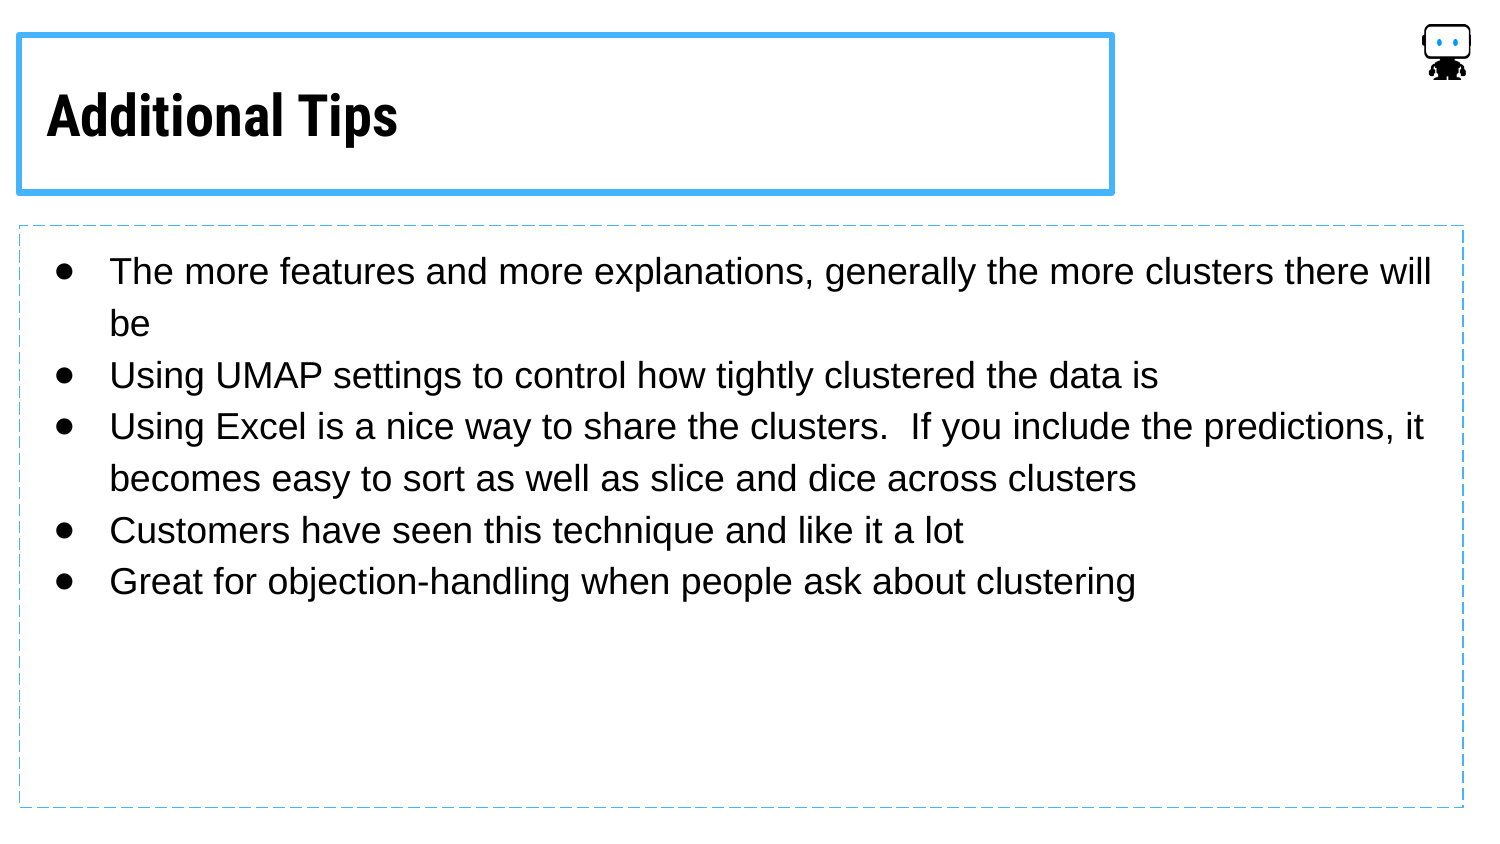

Additional Tips
The more features and more explanations, generally the more clusters there will be
Using UMAP settings to control how tightly clustered the data is
Using Excel is a nice way to share the clusters.  If you include the predictions, it becomes easy to sort as well as slice and dice across clusters
Customers have seen this technique and like it a lot
Great for objection-handling when people ask about clustering